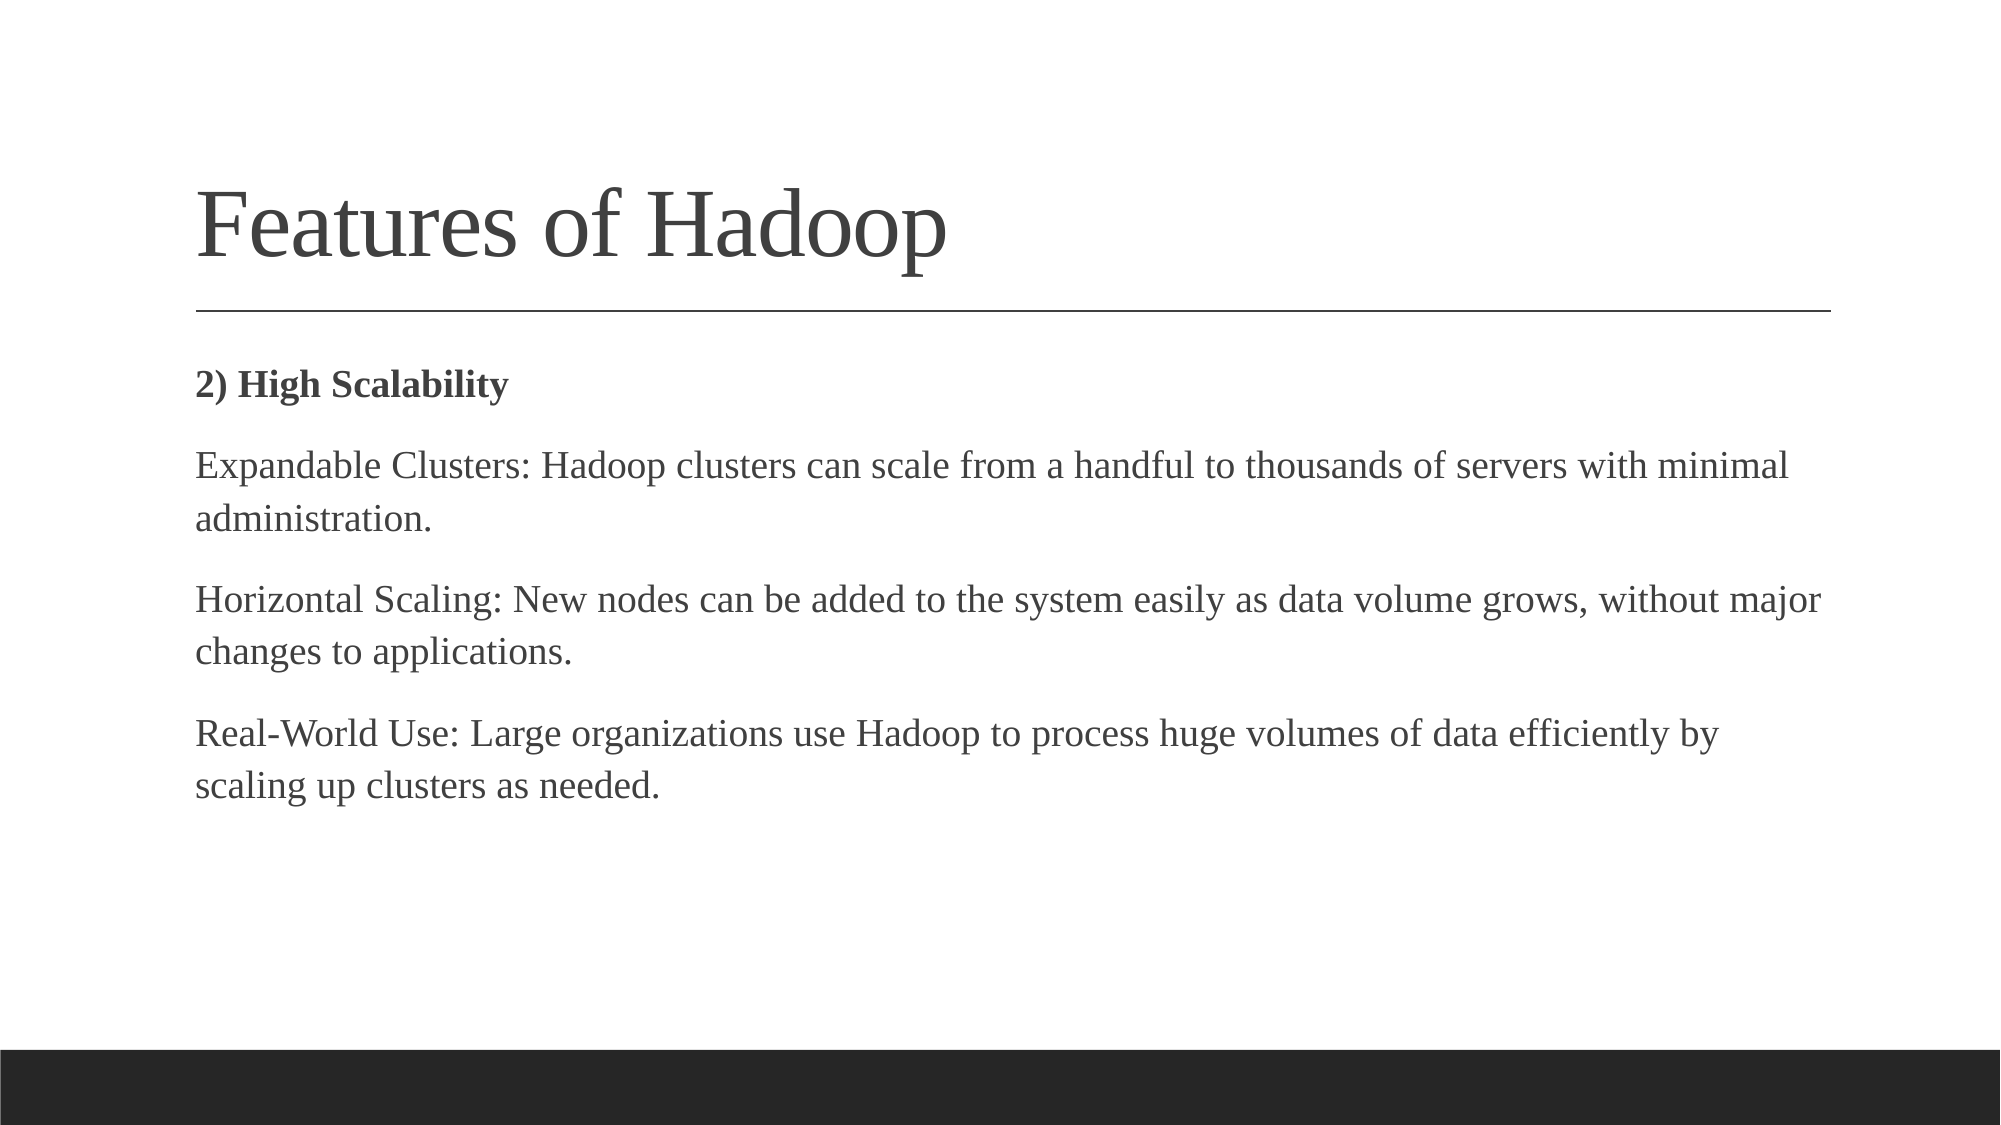

# Features of Hadoop
2) High Scalability
Expandable Clusters: Hadoop clusters can scale from a handful to thousands of servers with minimal administration.
Horizontal Scaling: New nodes can be added to the system easily as data volume grows, without major changes to applications.
Real-World Use: Large organizations use Hadoop to process huge volumes of data efficiently by scaling up clusters as needed.